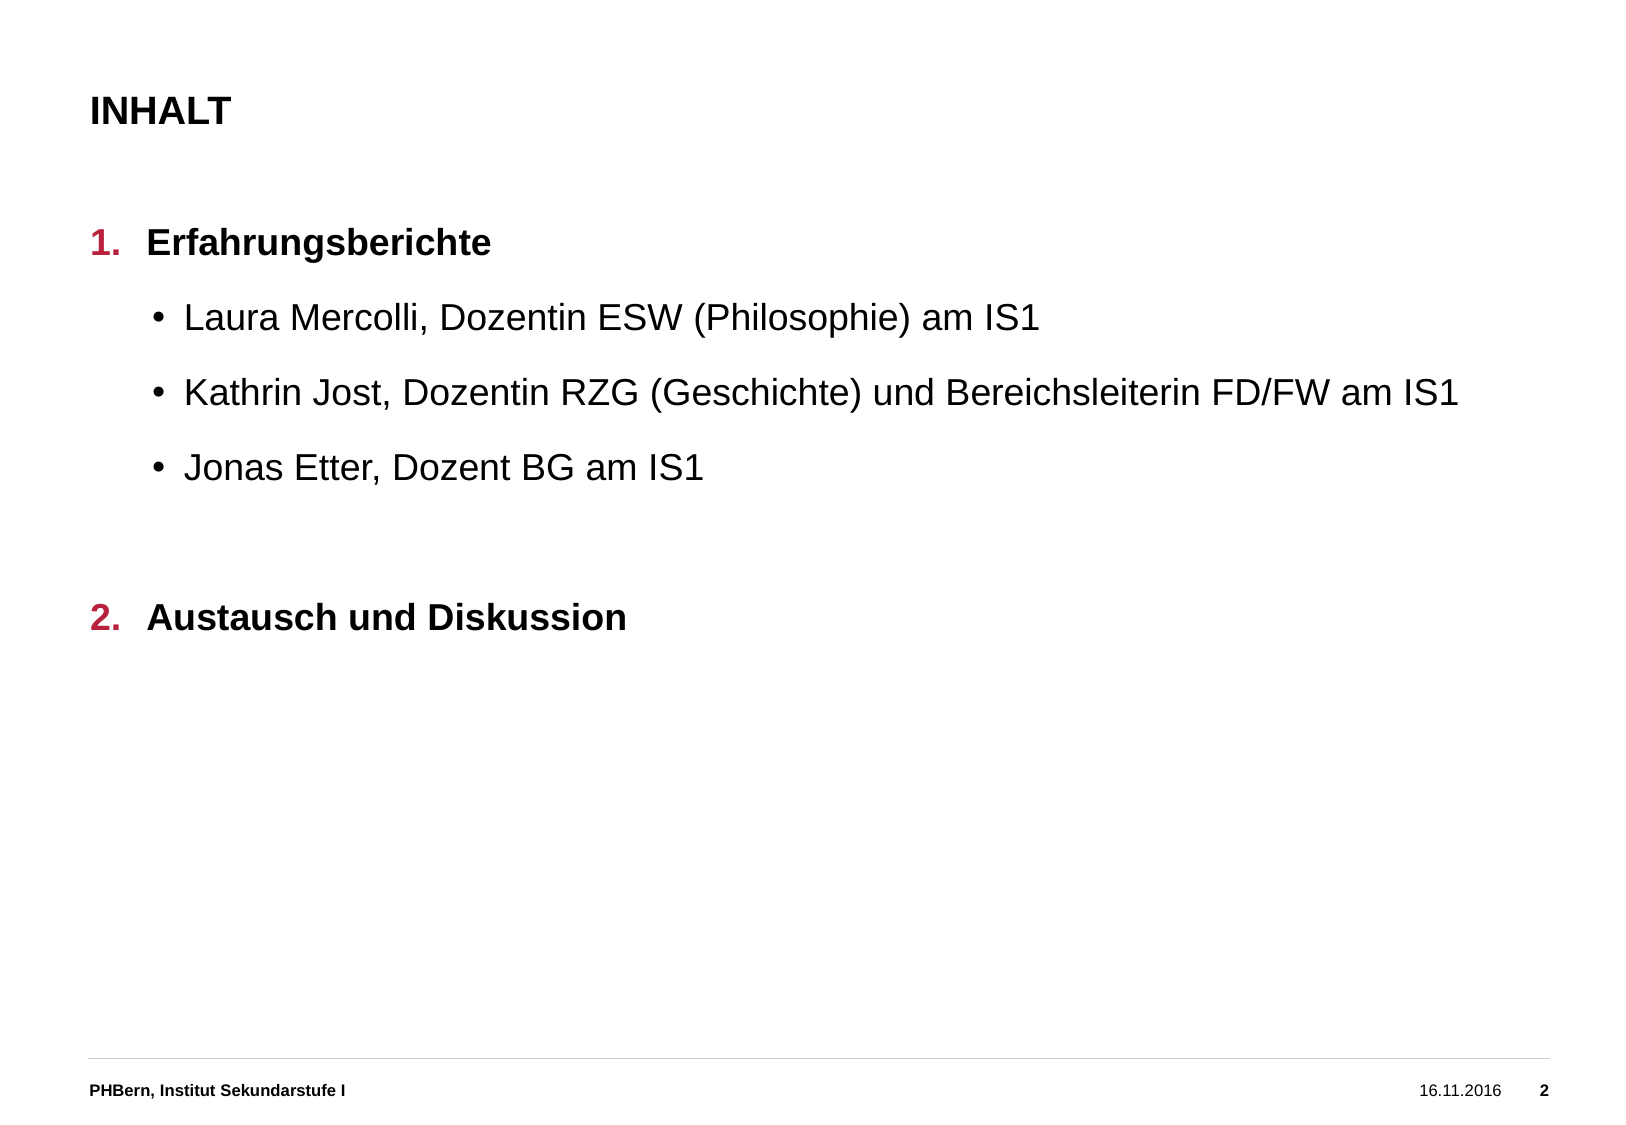

Erfahrungsberichte
Laura Mercolli, Dozentin ESW (Philosophie) am IS1
Kathrin Jost, Dozentin RZG (Geschichte) und Bereichsleiterin FD/FW am IS1
Jonas Etter, Dozent BG am IS1

Austausch und Diskussion